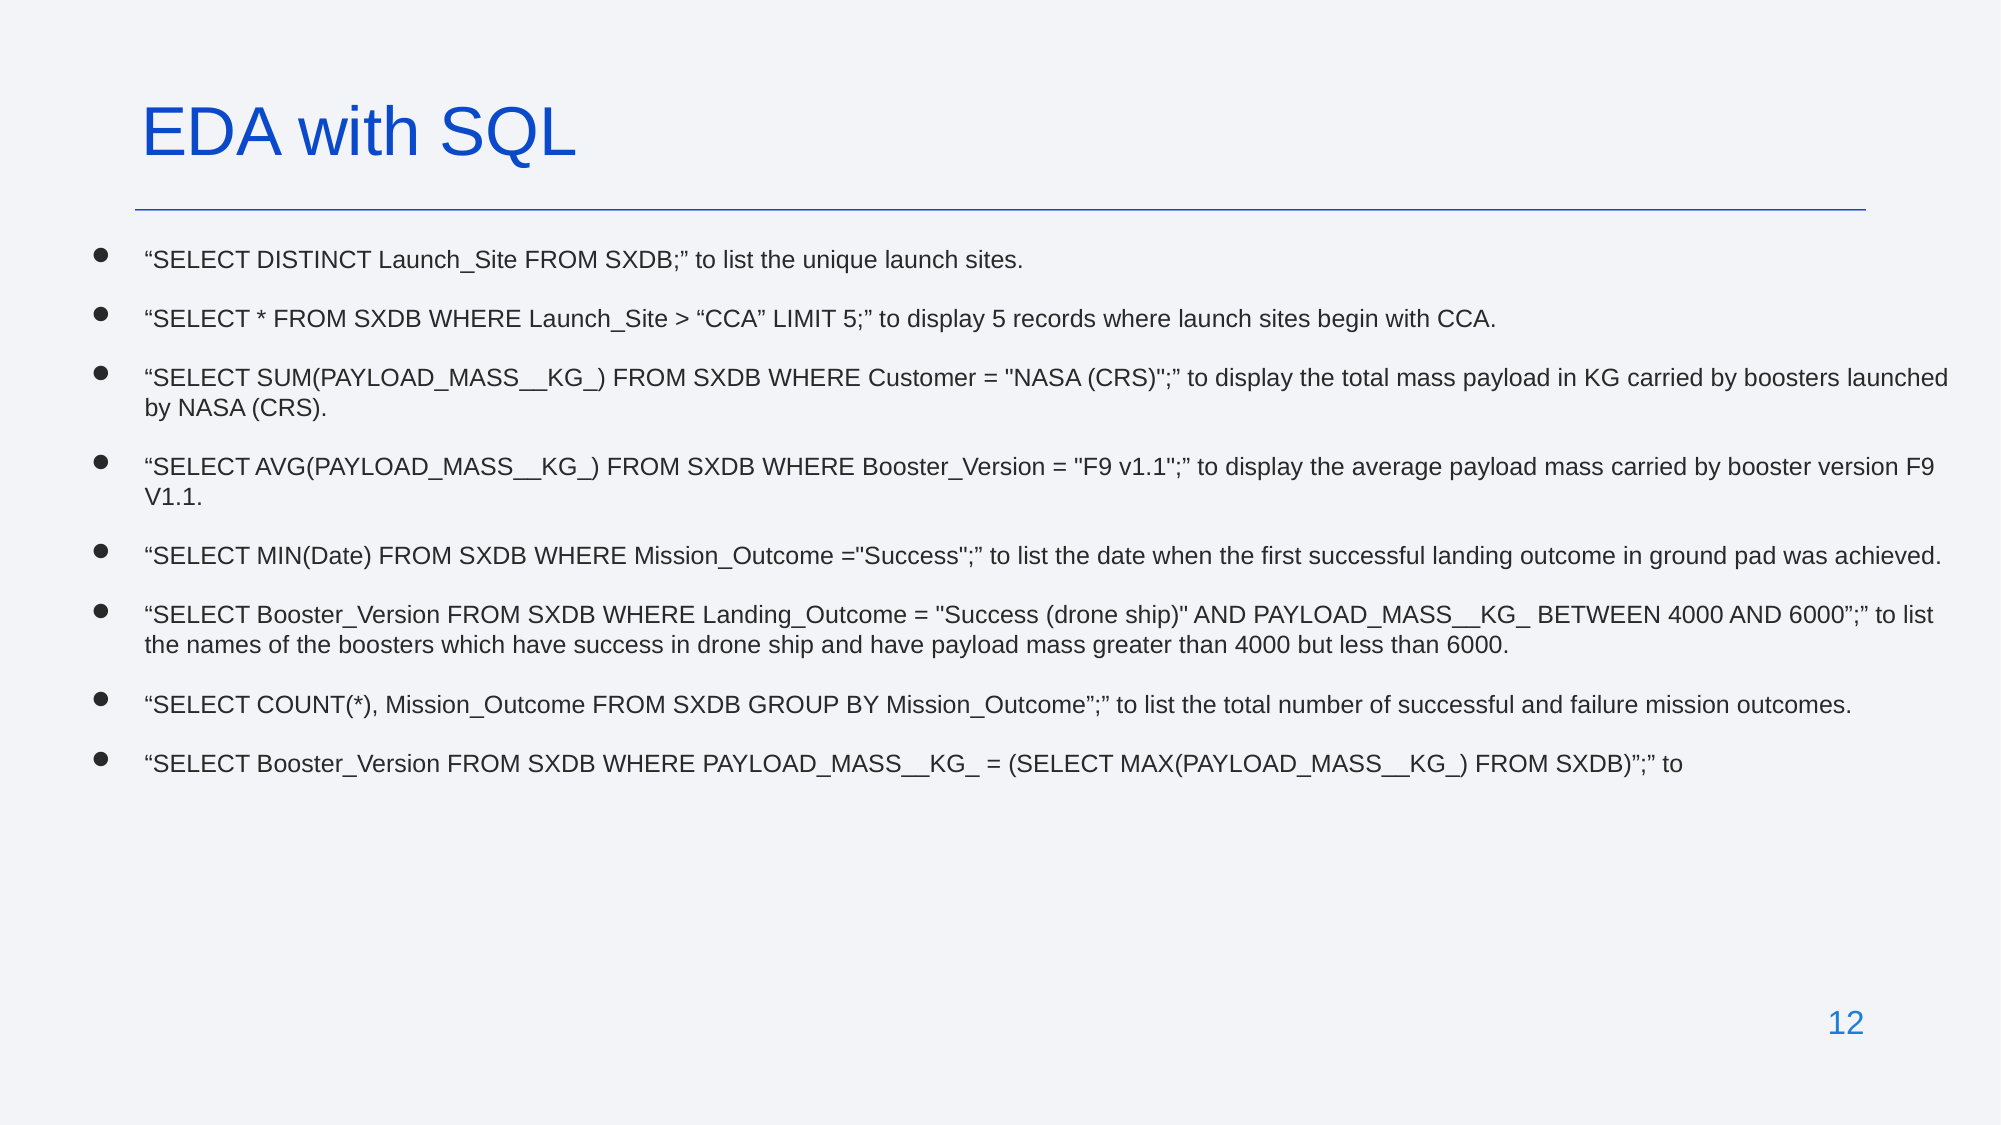

EDA with SQL
“SELECT DISTINCT Launch_Site FROM SXDB;” to list the unique launch sites.
“SELECT * FROM SXDB WHERE Launch_Site > “CCA” LIMIT 5;” to display 5 records where launch sites begin with CCA.
“SELECT SUM(PAYLOAD_MASS__KG_) FROM SXDB WHERE Customer = "NASA (CRS)";” to display the total mass payload in KG carried by boosters launched by NASA (CRS).
“SELECT AVG(PAYLOAD_MASS__KG_) FROM SXDB WHERE Booster_Version = "F9 v1.1";” to display the average payload mass carried by booster version F9 V1.1.
“SELECT MIN(Date) FROM SXDB WHERE Mission_Outcome ="Success";” to list the date when the first successful landing outcome in ground pad was achieved.
“SELECT Booster_Version FROM SXDB WHERE Landing_Outcome = "Success (drone ship)" AND PAYLOAD_MASS__KG_ BETWEEN 4000 AND 6000”;” to list the names of the boosters which have success in drone ship and have payload mass greater than 4000 but less than 6000.
“SELECT COUNT(*), Mission_Outcome FROM SXDB GROUP BY Mission_Outcome”;” to list the total number of successful and failure mission outcomes.
“SELECT Booster_Version FROM SXDB WHERE PAYLOAD_MASS__KG_ = (SELECT MAX(PAYLOAD_MASS__KG_) FROM SXDB)”;” to
12